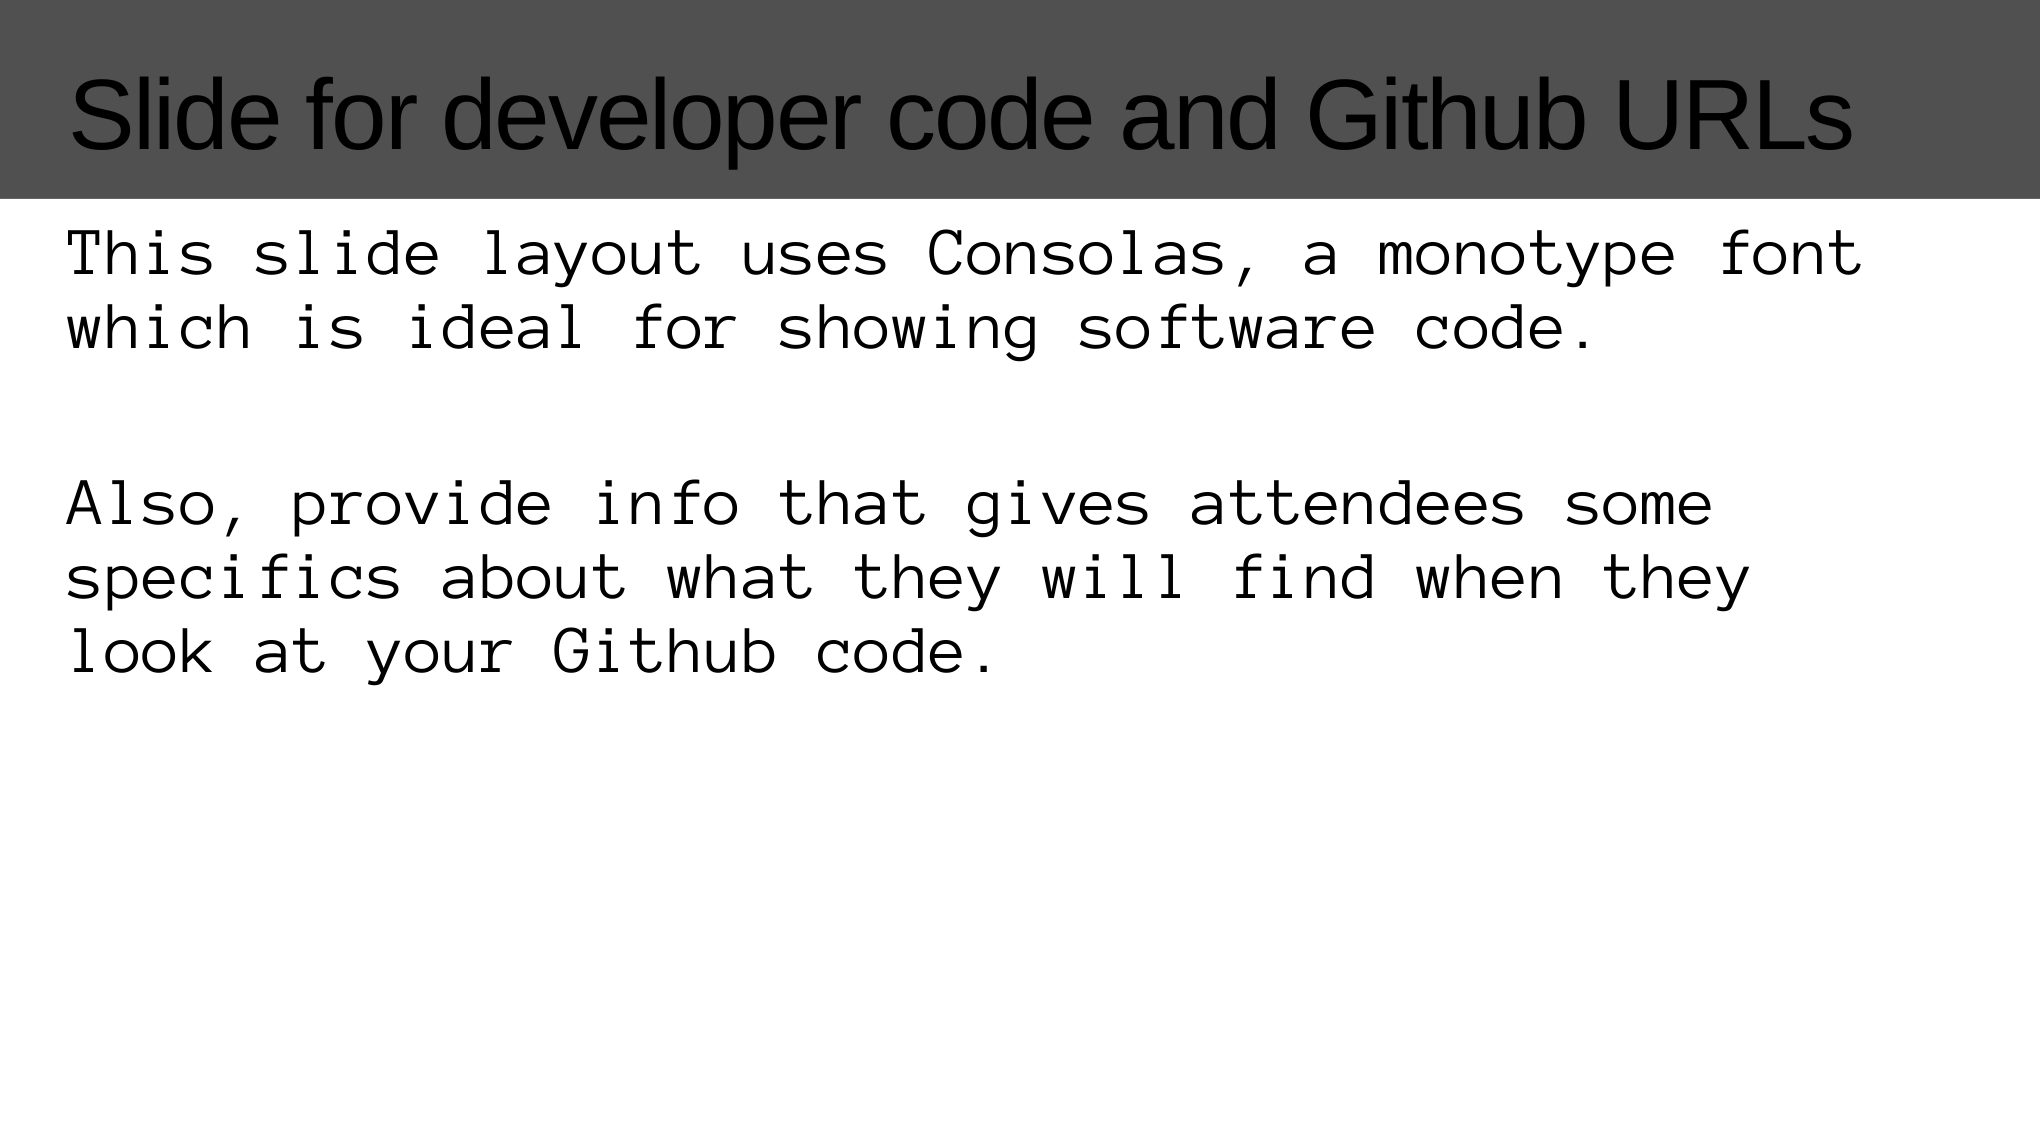

# Slide for developer code and Github URLs
This slide layout uses Consolas, a monotype font which is ideal for showing software code.

Also, provide info that gives attendees some specifics about what they will find when they
look at your Github code.